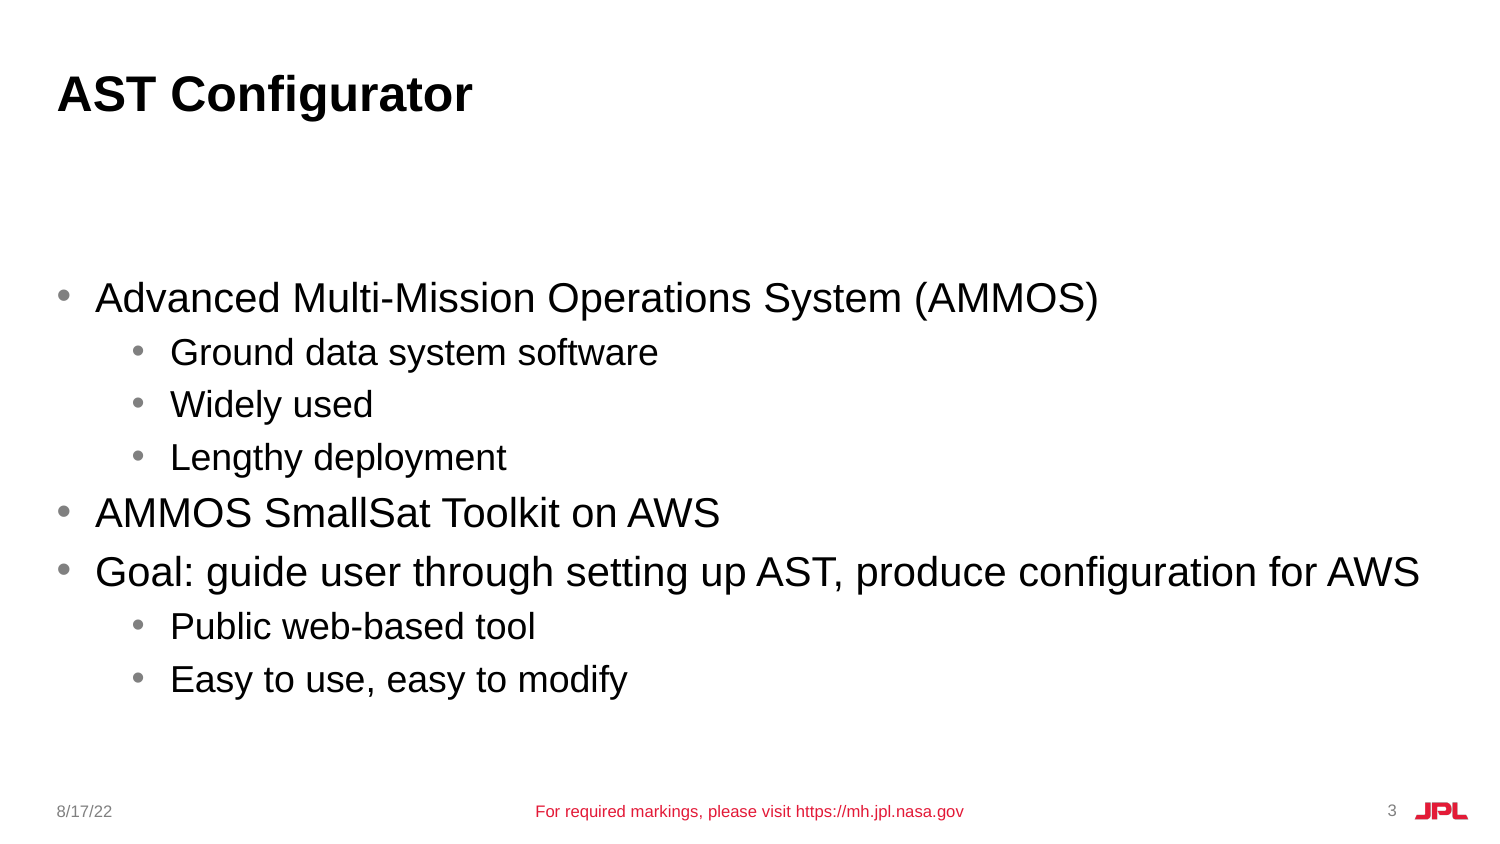

# AST Configurator

Advanced Multi-Mission Operations System (AMMOS)
Ground data system software
Widely used
Lengthy deployment
AMMOS SmallSat Toolkit on AWS
Goal: guide user through setting up AST, produce configuration for AWS
Public web-based tool
Easy to use, easy to modify
3
8/17/22
For required markings, please visit https://mh.jpl.nasa.gov